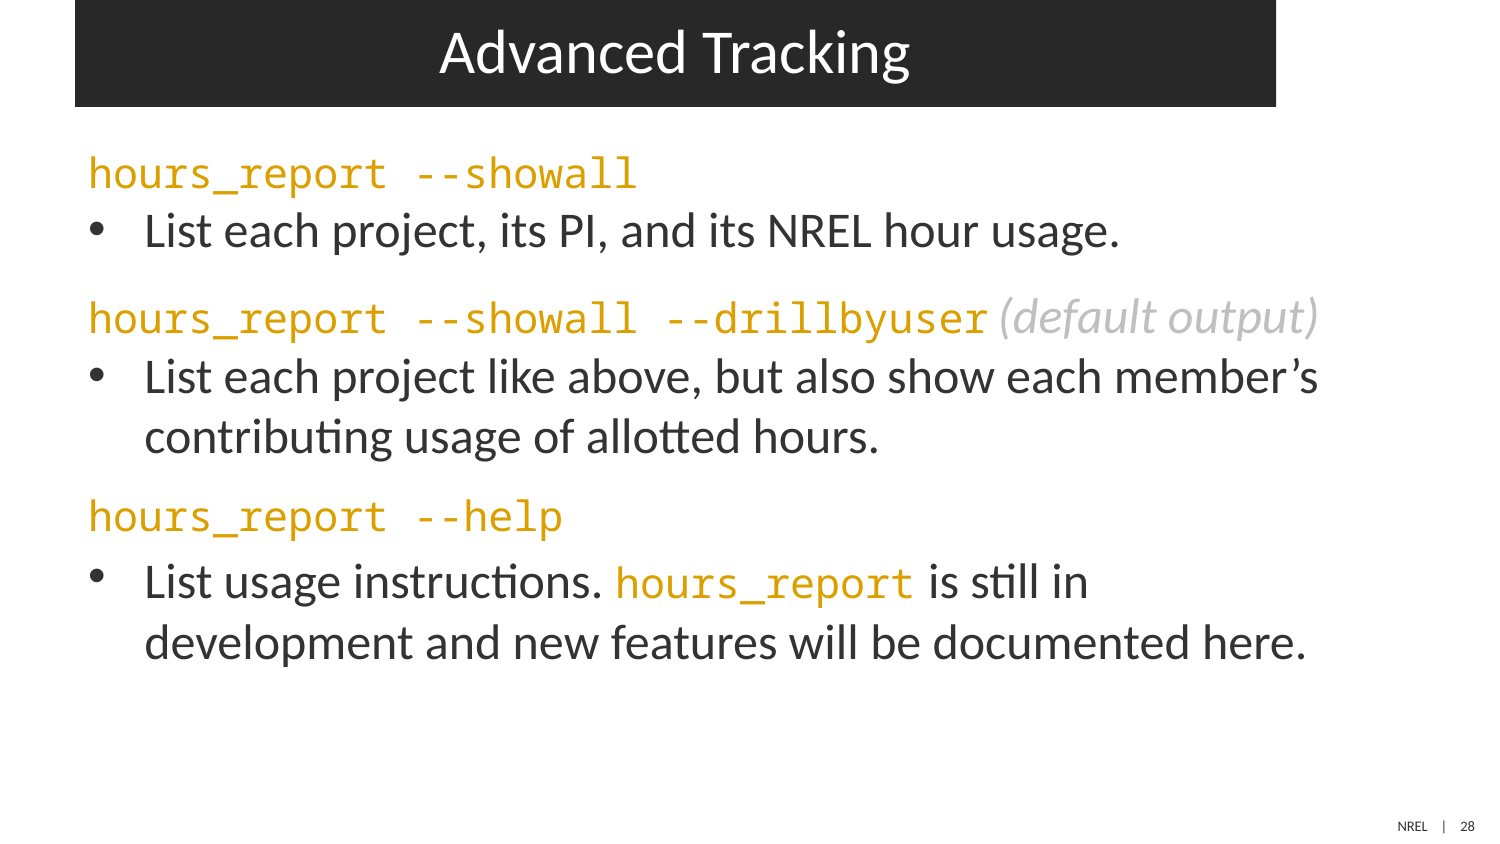

# Advanced Tracking
hours_report --showall
List each project, its PI, and its NREL hour usage.
hours_report --showall --drillbyuser (default output)
List each project like above, but also show each member’s contributing usage of allotted hours.
hours_report --help
List usage instructions. hours_report is still in development and new features will be documented here.